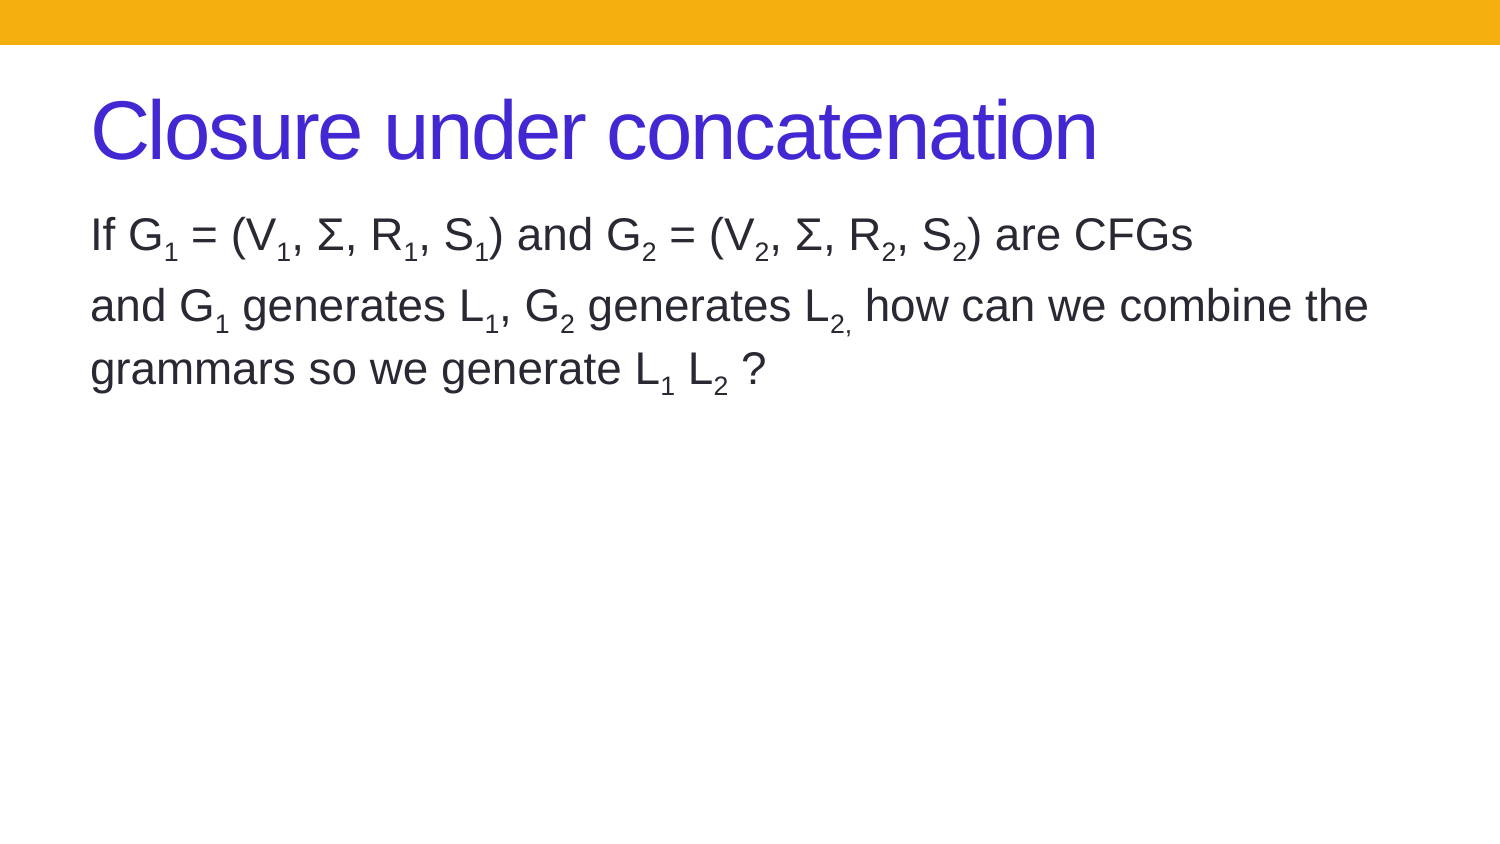

# Closure under concatenation
If G1 = (V1, Σ, R1, S1) and G2 = (V2, Σ, R2, S2) are CFGs
and G1 generates L1, G2 generates L2, how can we combine the grammars so we generate L1 L2 ?